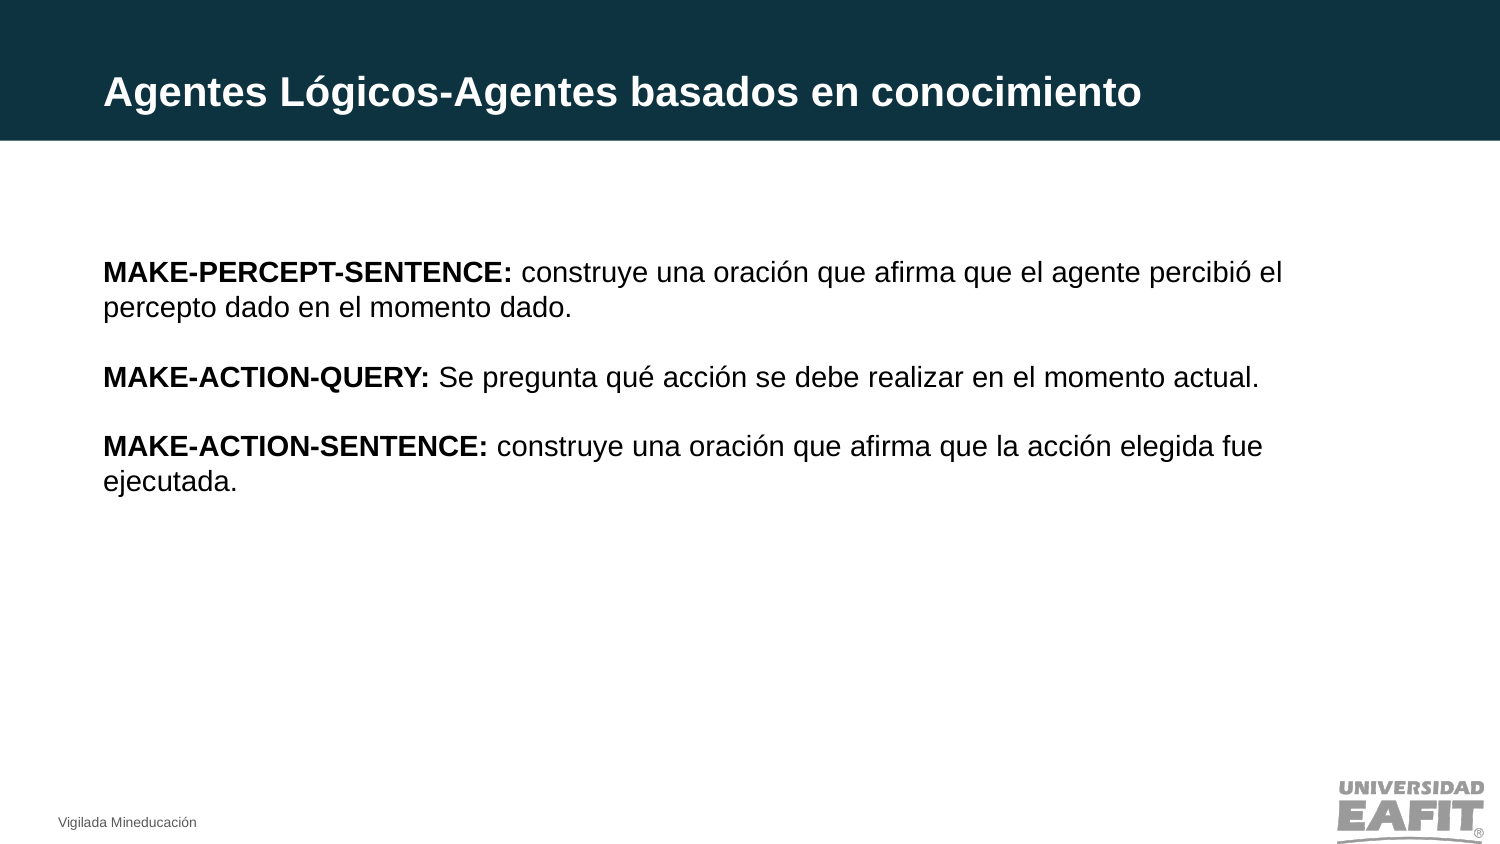

Agentes Lógicos-Agentes basados en conocimiento
MAKE-PERCEPT-SENTENCE: construye una oración que afirma que el agente percibió el percepto dado en el momento dado.

MAKE-ACTION-QUERY: Se pregunta qué acción se debe realizar en el momento actual.

MAKE-ACTION-SENTENCE: construye una oración que afirma que la acción elegida fue ejecutada.